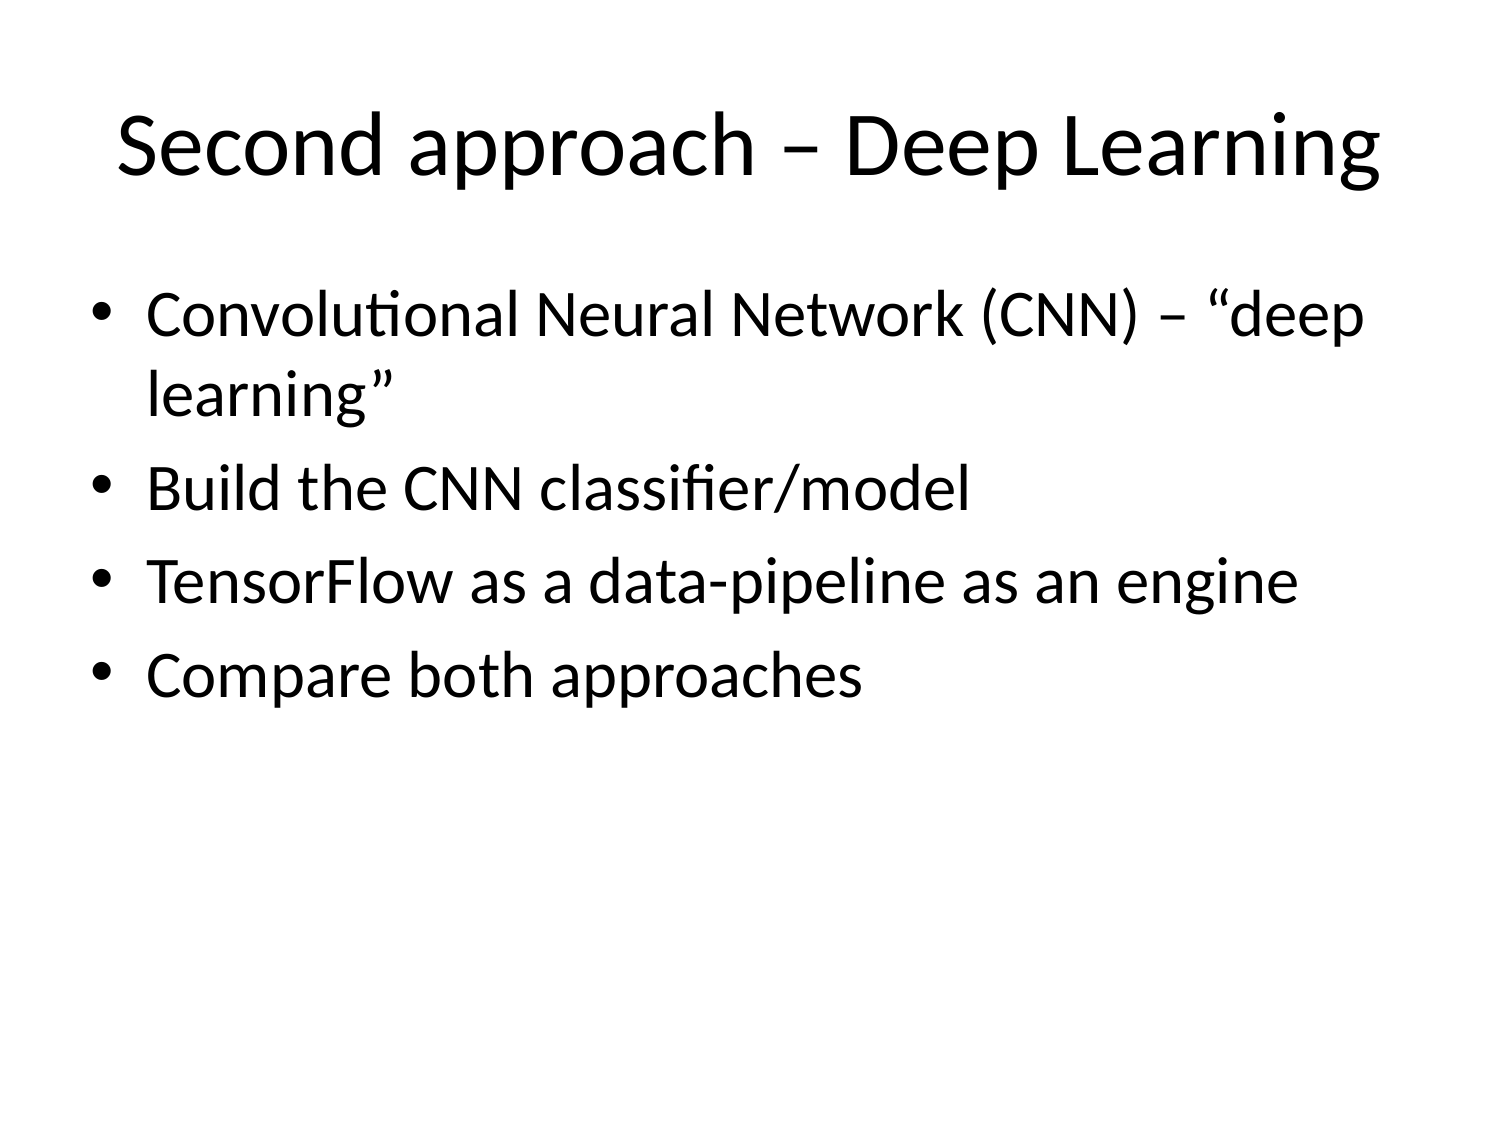

# Second approach – Deep Learning
Convolutional Neural Network (CNN) – “deep learning”
Build the CNN classifier/model
TensorFlow as a data-pipeline as an engine
Compare both approaches